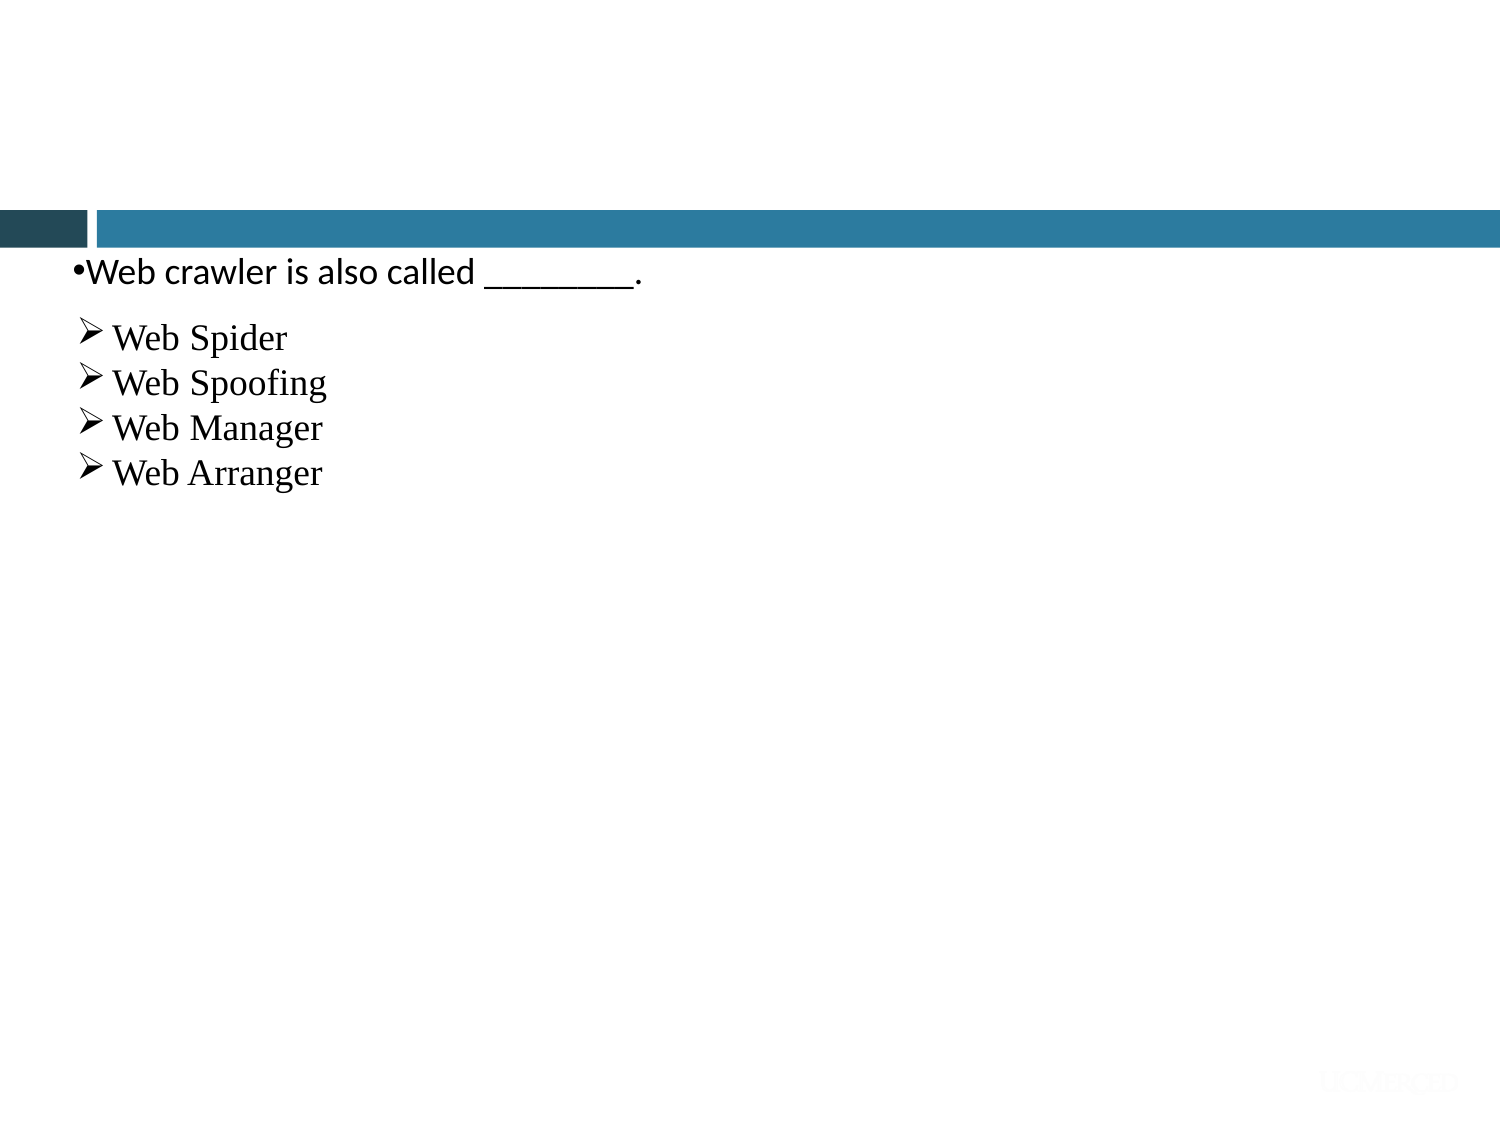

Web crawler is also called ________.

Web Spider
Web Spoofing
Web Manager
Web Arranger